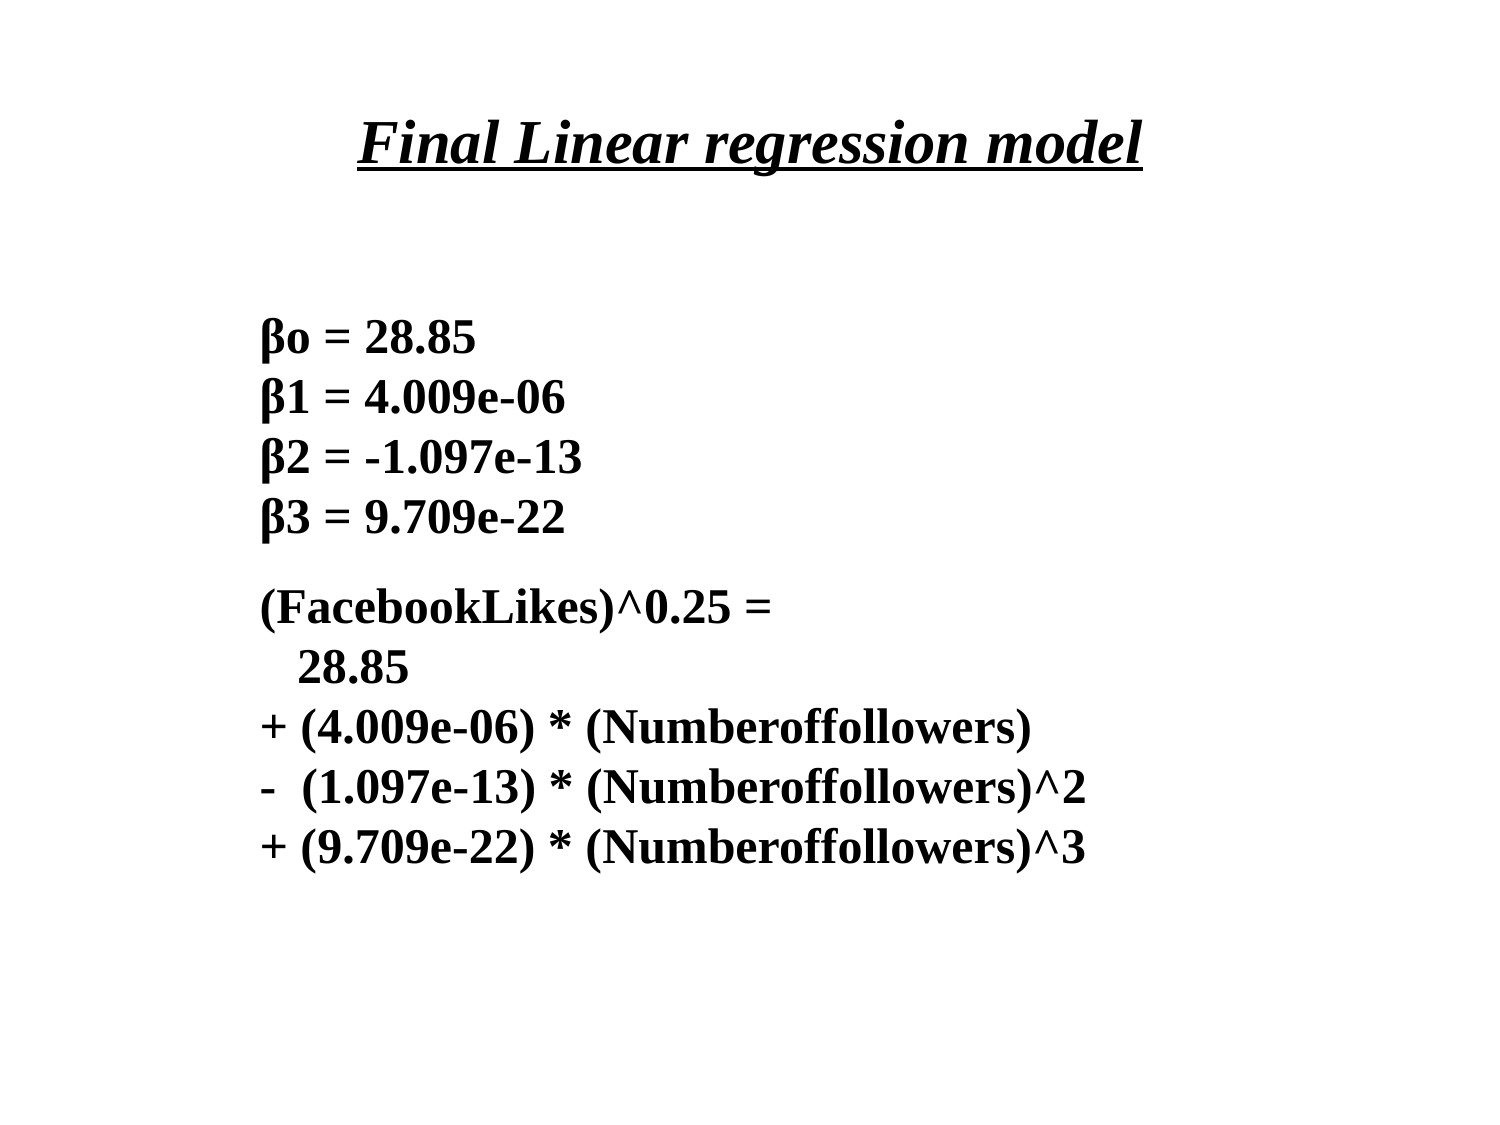

# Final Linear regression model
βo = 28.85
β1 = 4.009e-06
β2 = -1.097e-13
β3 = 9.709e-22
(FacebookLikes)^0.25 =
   28.85
+ (4.009e-06) * (Numberoffollowers)
-  (1.097e-13) * (Numberoffollowers)^2
+ (9.709e-22) * (Numberoffollowers)^3